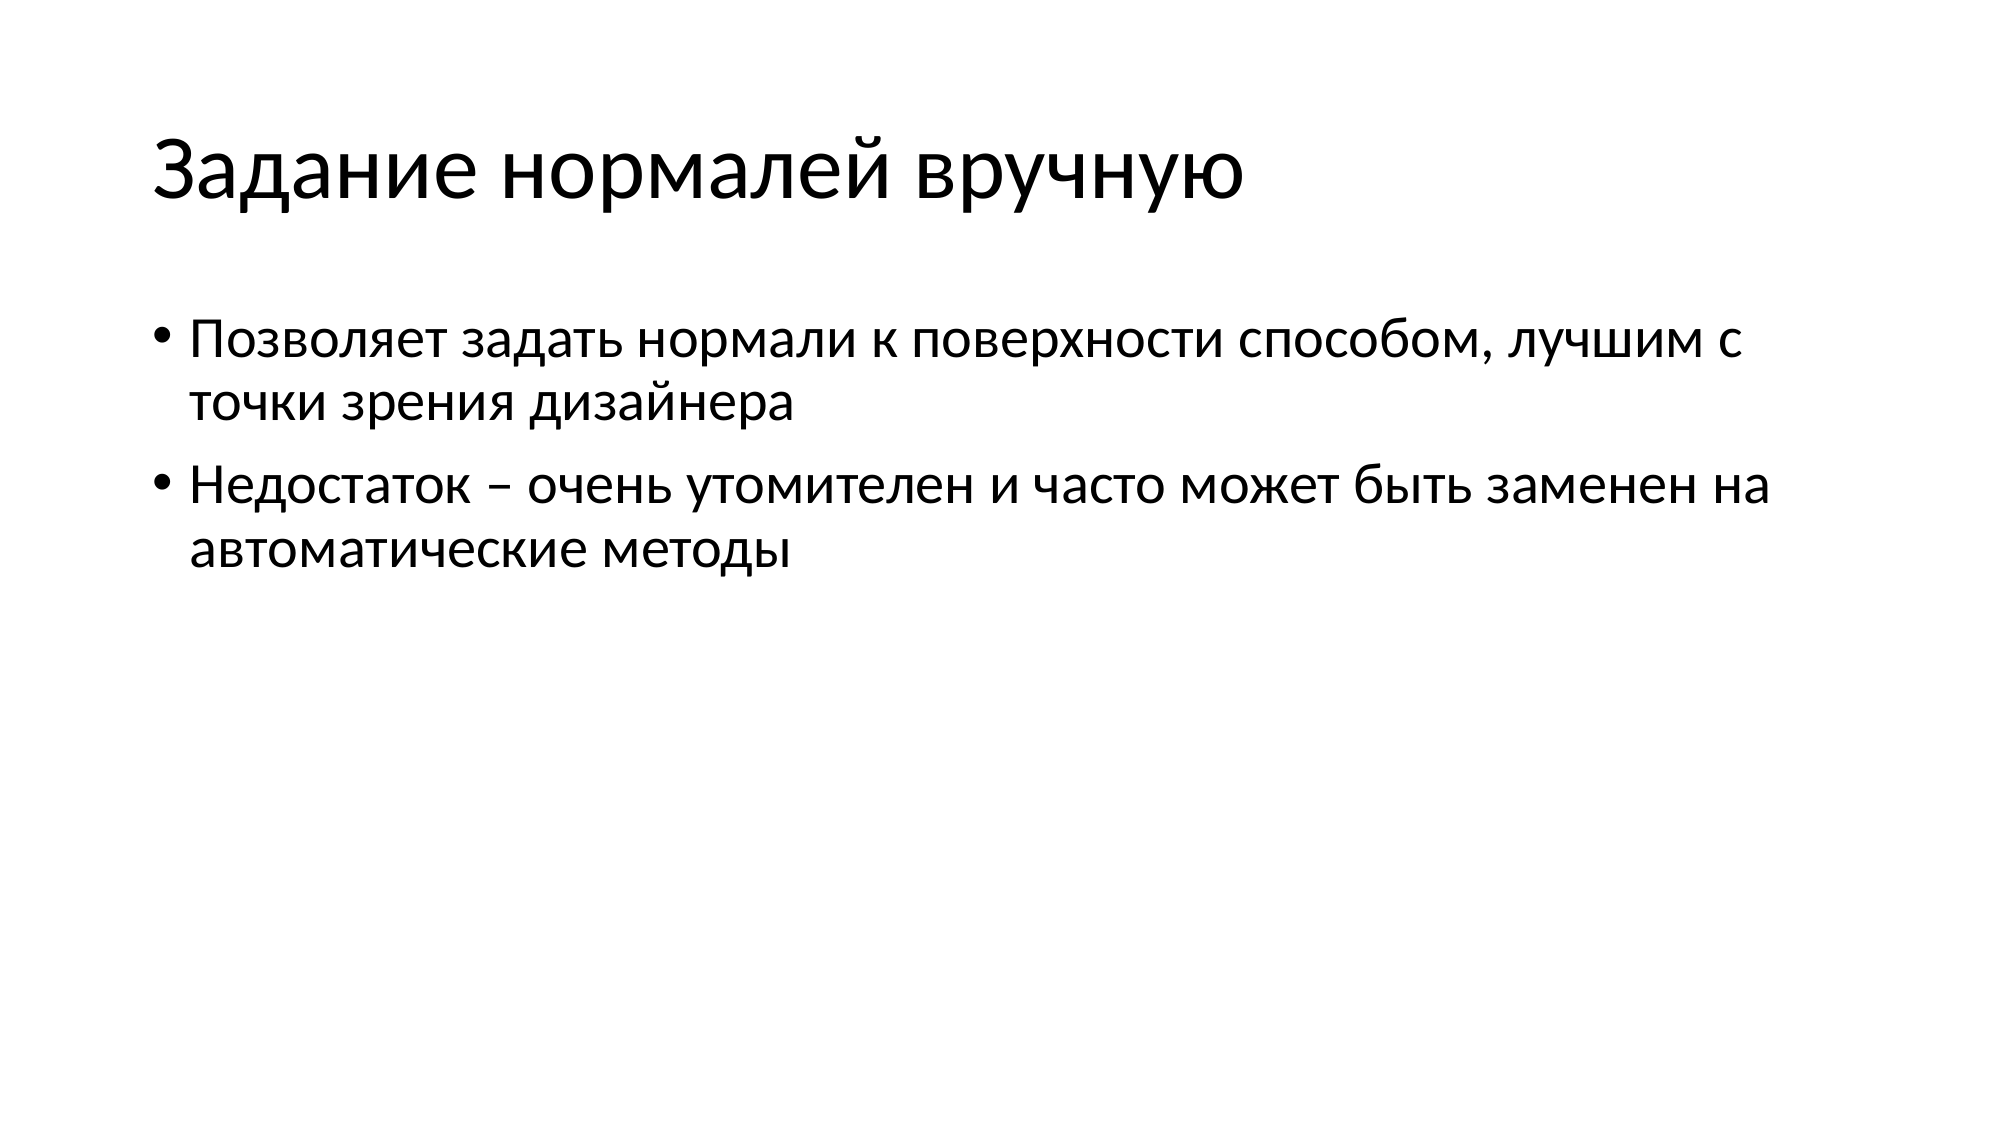

# Задание нормалей вручную
Позволяет задать нормали к поверхности способом, лучшим с точки зрения дизайнера
Недостаток – очень утомителен и часто может быть заменен на автоматические методы